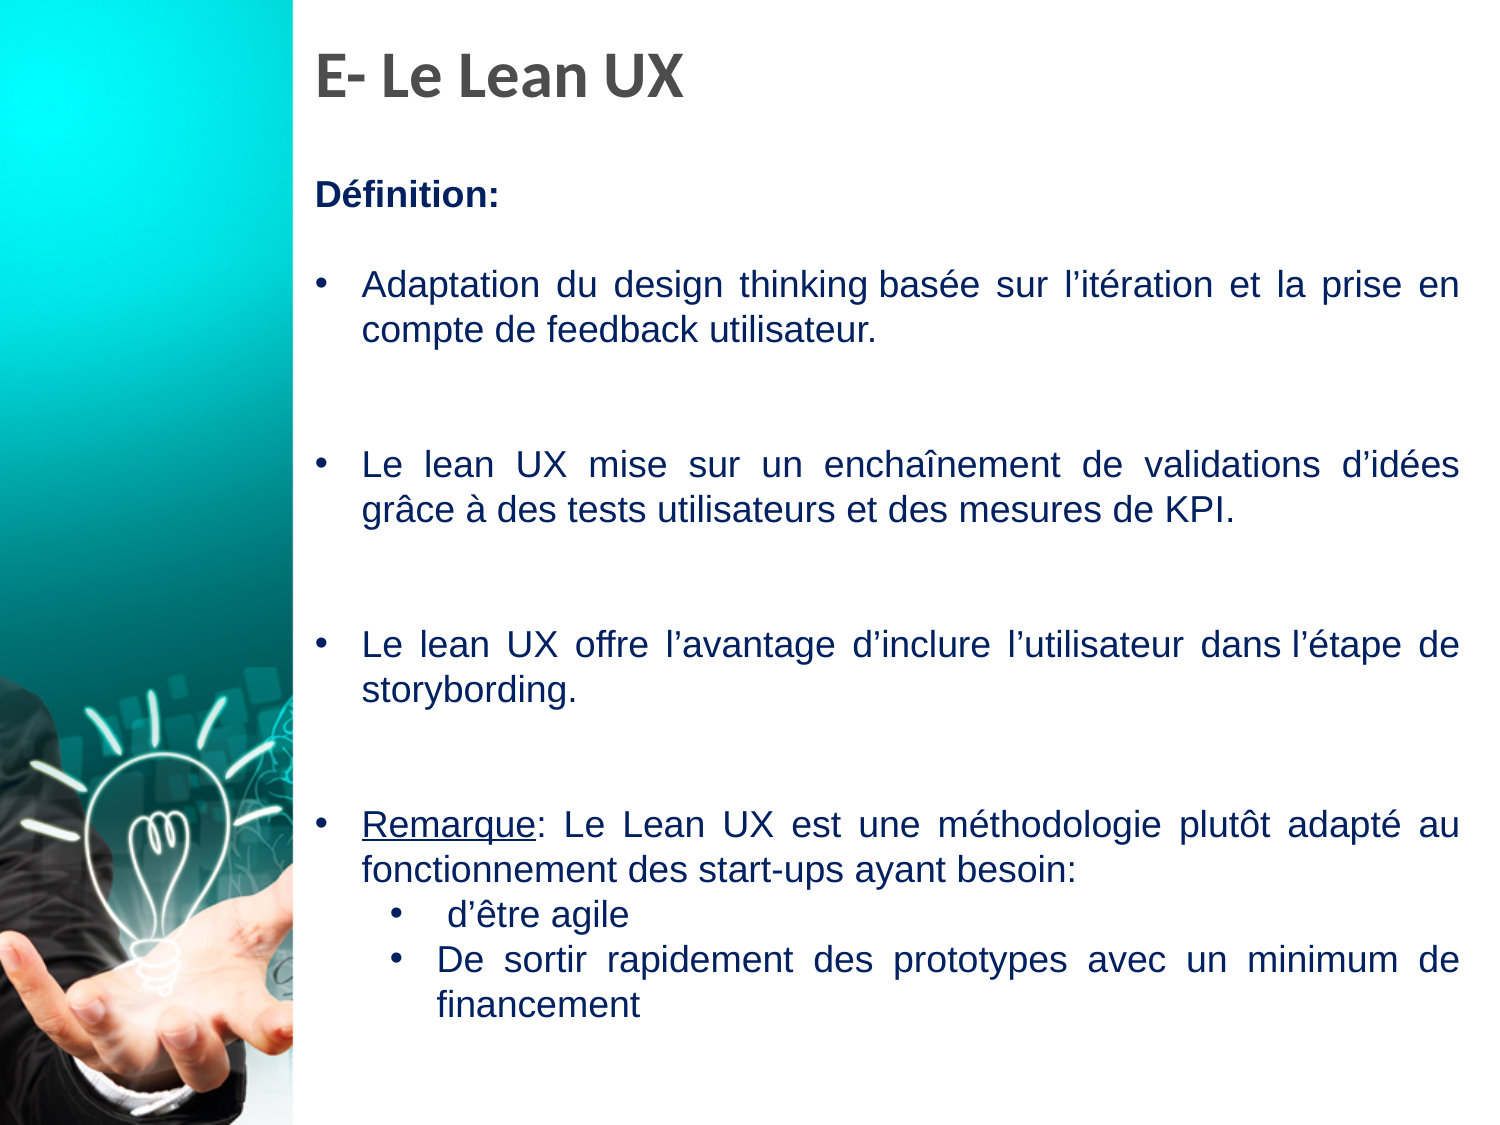

# E- Le Lean UX
Définition:

Adaptation du design thinking basée sur l’itération et la prise en compte de feedback utilisateur.

Le lean UX mise sur un enchaînement de validations d’idées grâce à des tests utilisateurs et des mesures de KPI.

Le lean UX offre l’avantage d’inclure l’utilisateur dans l’étape de storybording.

Remarque: Le Lean UX est une méthodologie plutôt adapté au fonctionnement des start-ups ayant besoin:
 d’être agile
De sortir rapidement des prototypes avec un minimum de financement